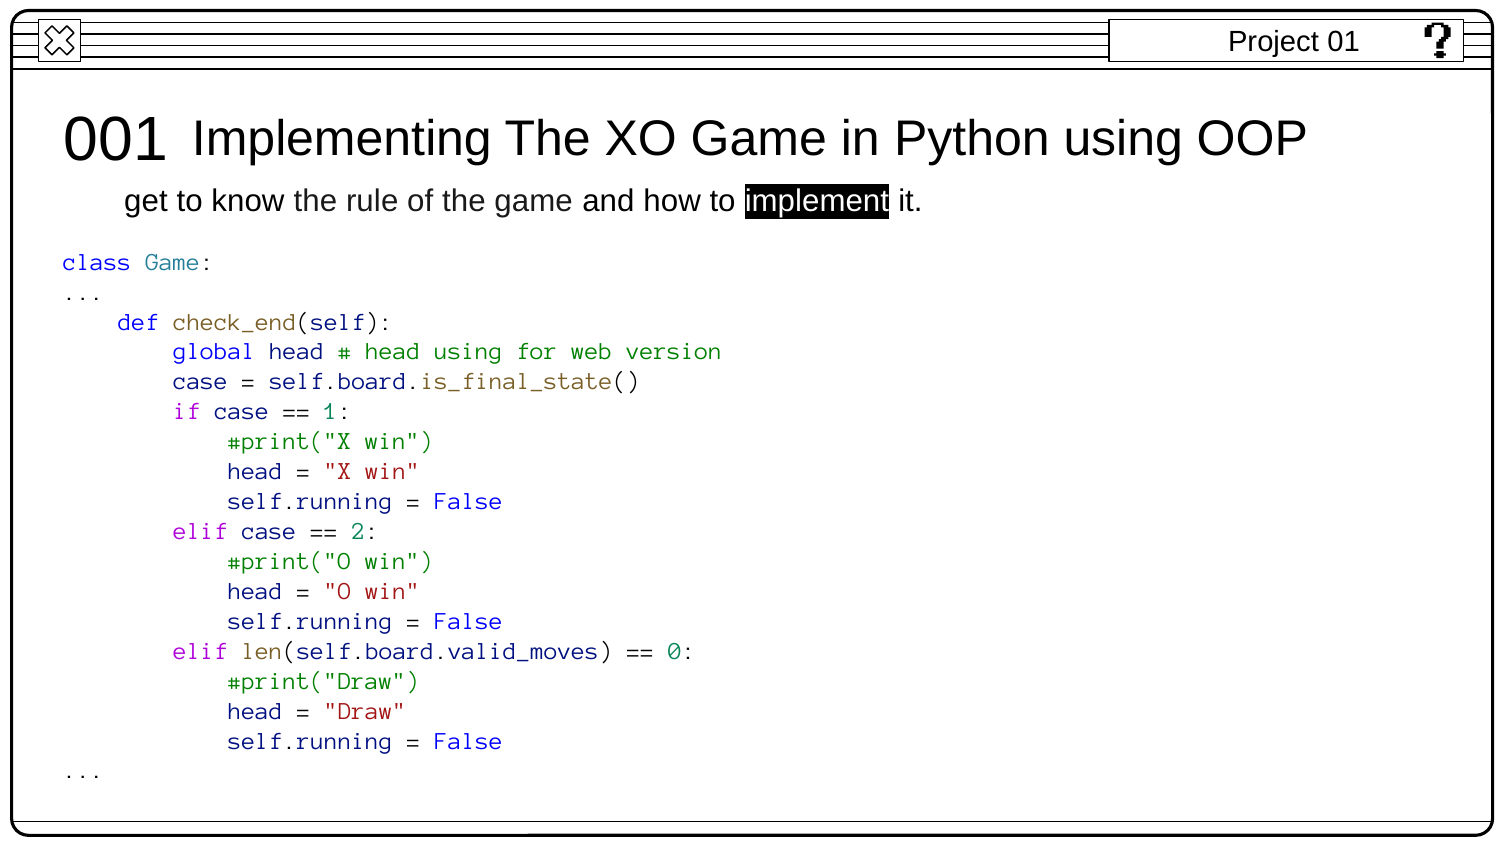

Project 01
001
Implementing The XO Game in Python using OOP
get to know the rule of the game and how to implement it.
class Game:
...
    def check_end(self):
        global head # head using for web version
        case = self.board.is_final_state()
        if case == 1:
            #print("X win")
            head = "X win"
            self.running = False
        elif case == 2:
            #print("O win")
            head = "O win"
            self.running = False
        elif len(self.board.valid_moves) == 0:
            #print("Draw")
            head = "Draw"
            self.running = False
...